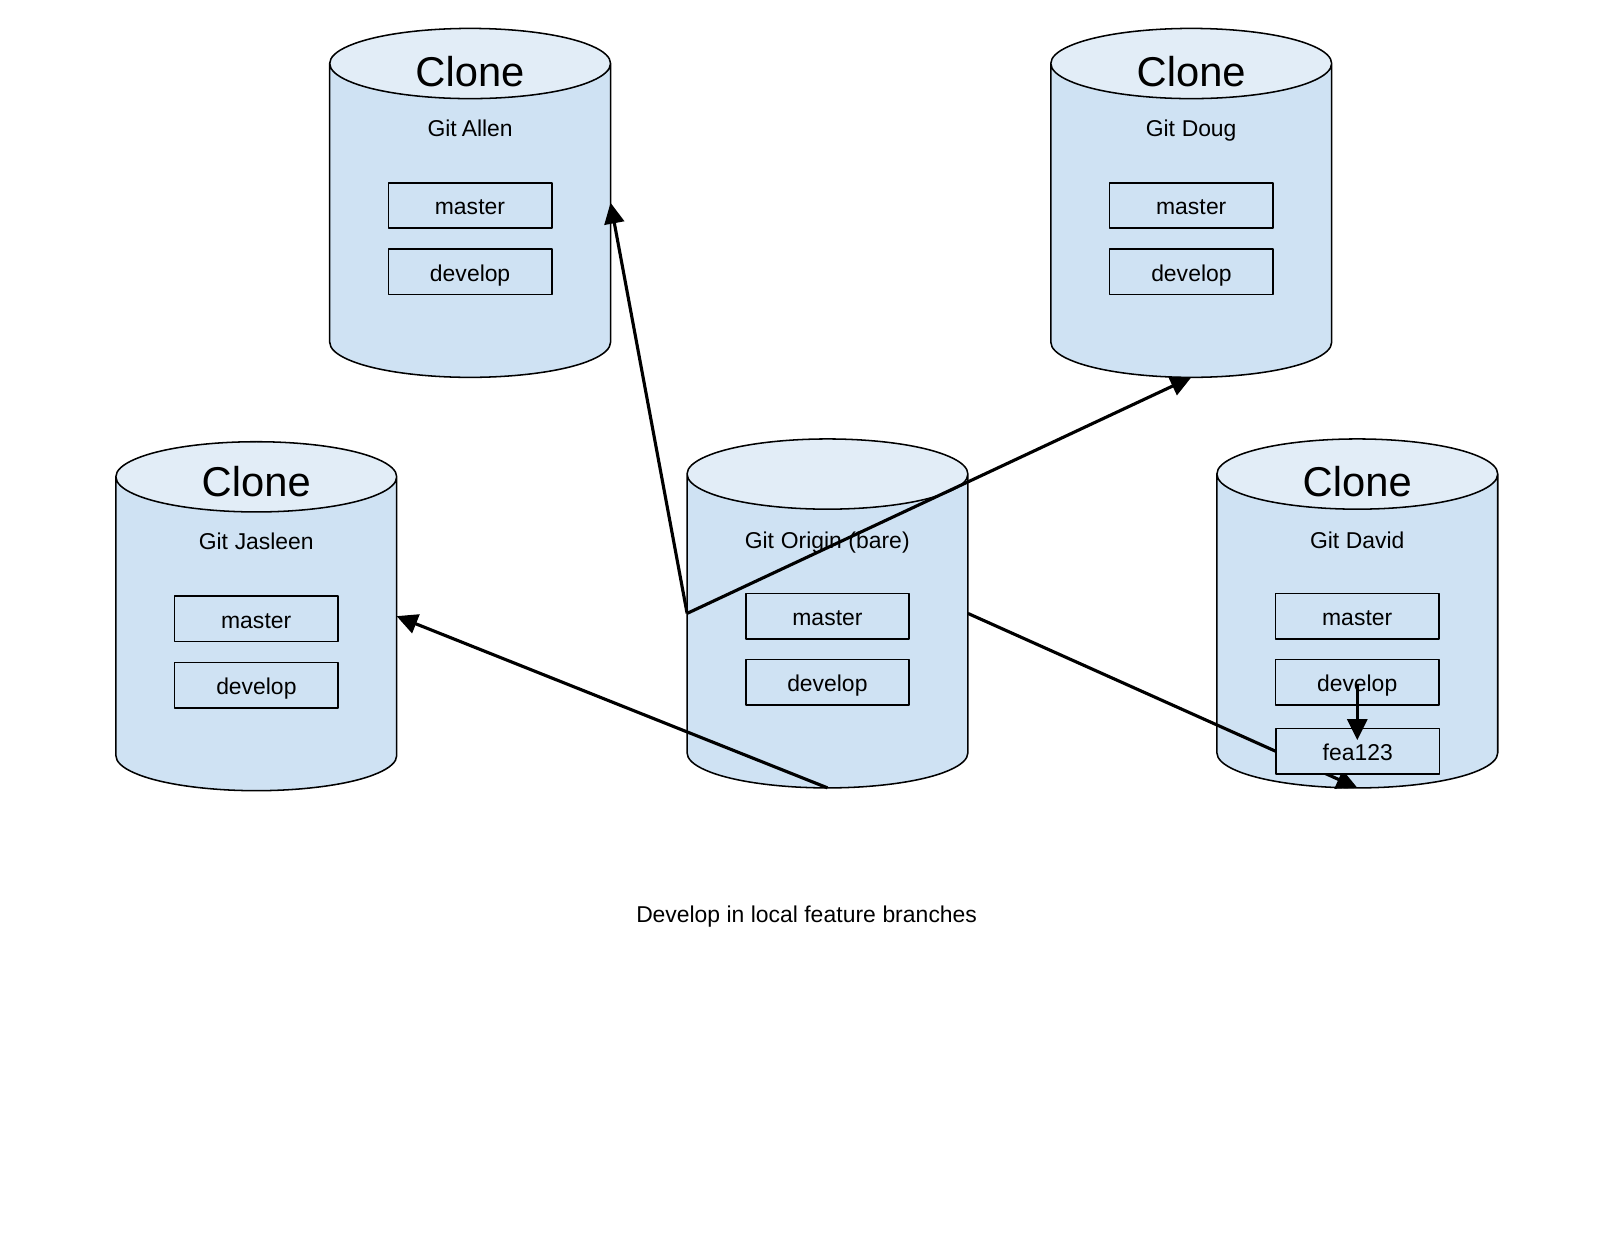

Git Allen
master
develop
Clone
Git Doug
master
develop
Clone
Clone
Git Origin (bare)
Git David
Clone
Git Jasleen
master
develop
master
master
develop
develop
fea123
Develop in local feature branches
129